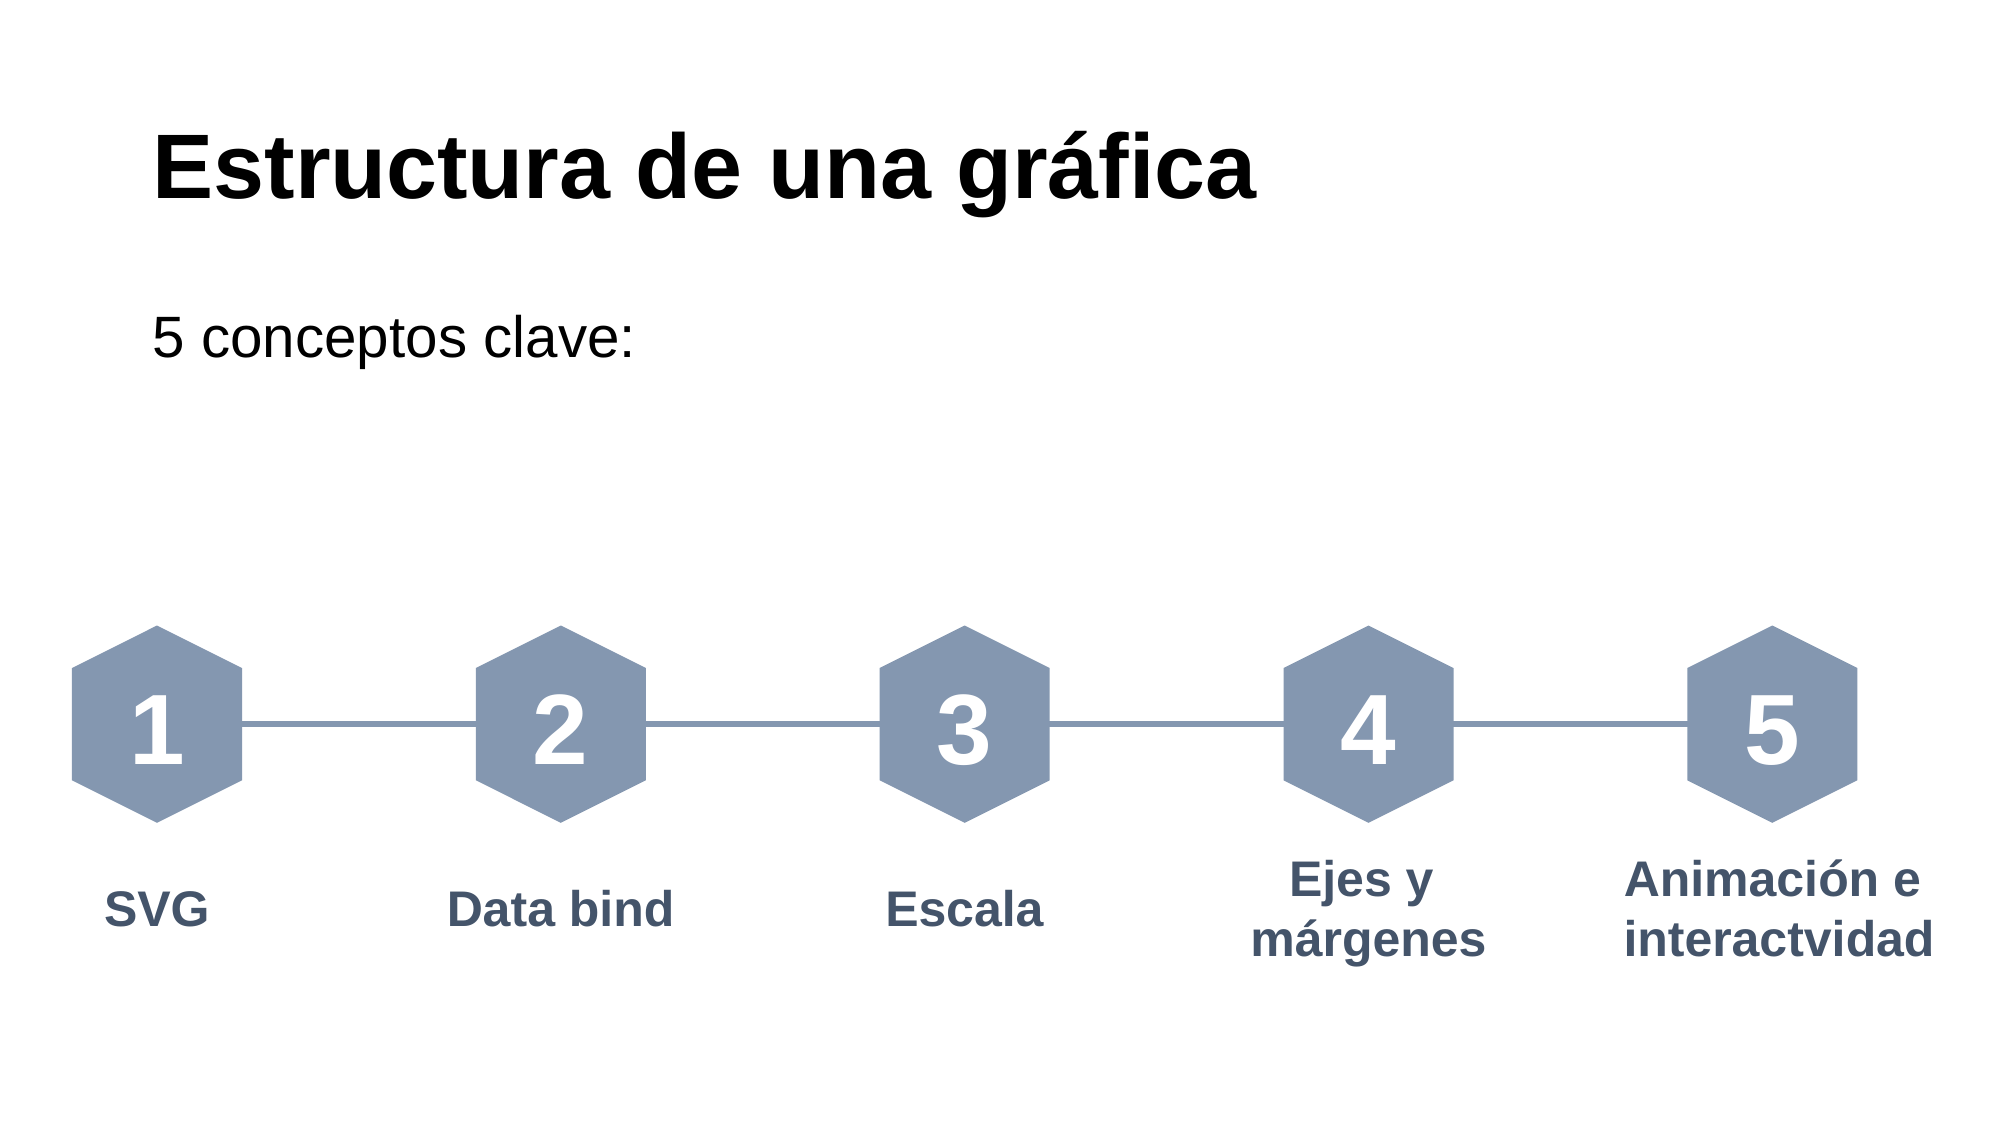

# Estructura de una gráfica
5 conceptos clave:

1
2
3
4
5
Ejes y
márgenes
Animación e
 interactvidad
Escala
SVG
Data bind